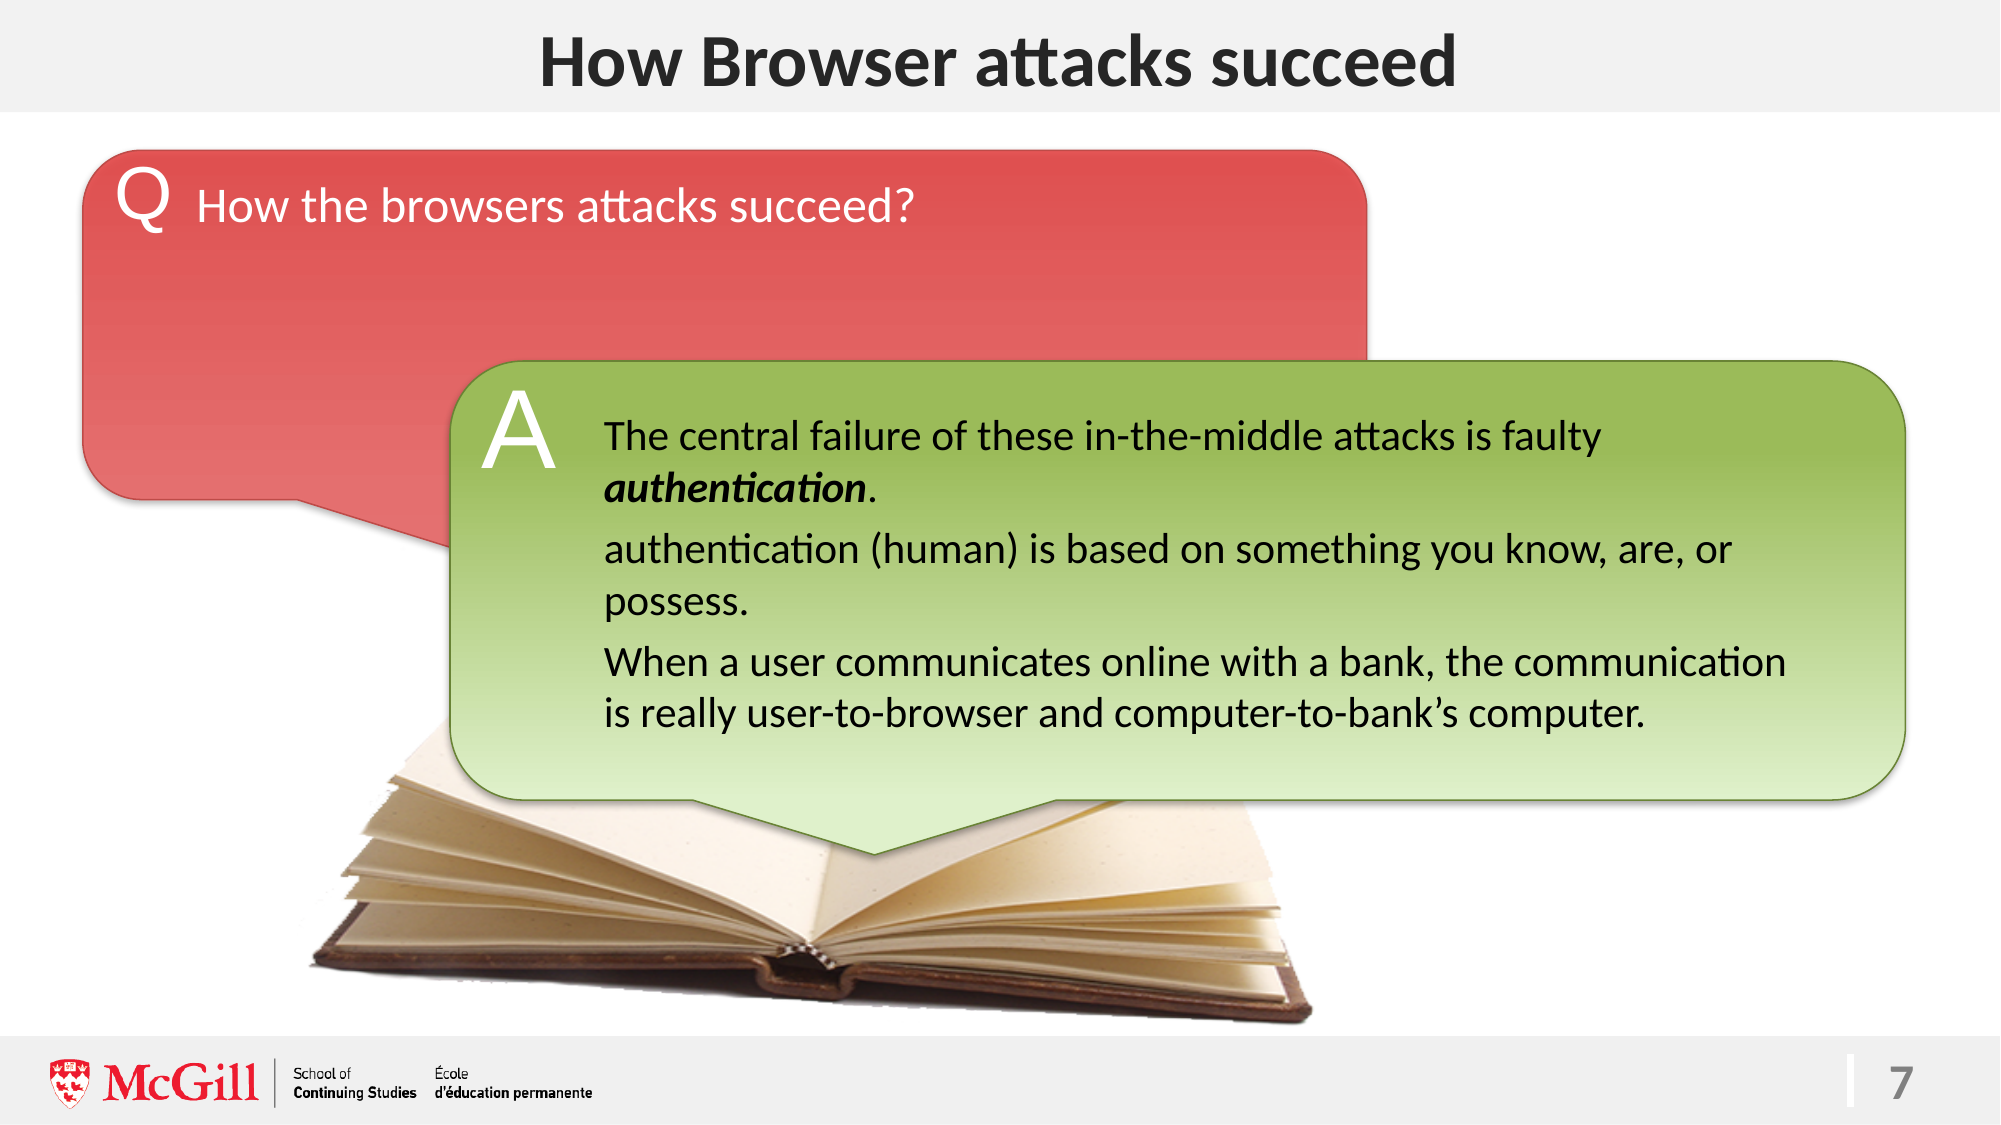

# How Browser attacks succeed
7
How the browsers attacks succeed?
The central failure of these in-the-middle attacks is faulty authentication.
authentication (human) is based on something you know, are, or possess.
When a user communicates online with a bank, the communication is really user-to-browser and computer-to-bank’s computer.